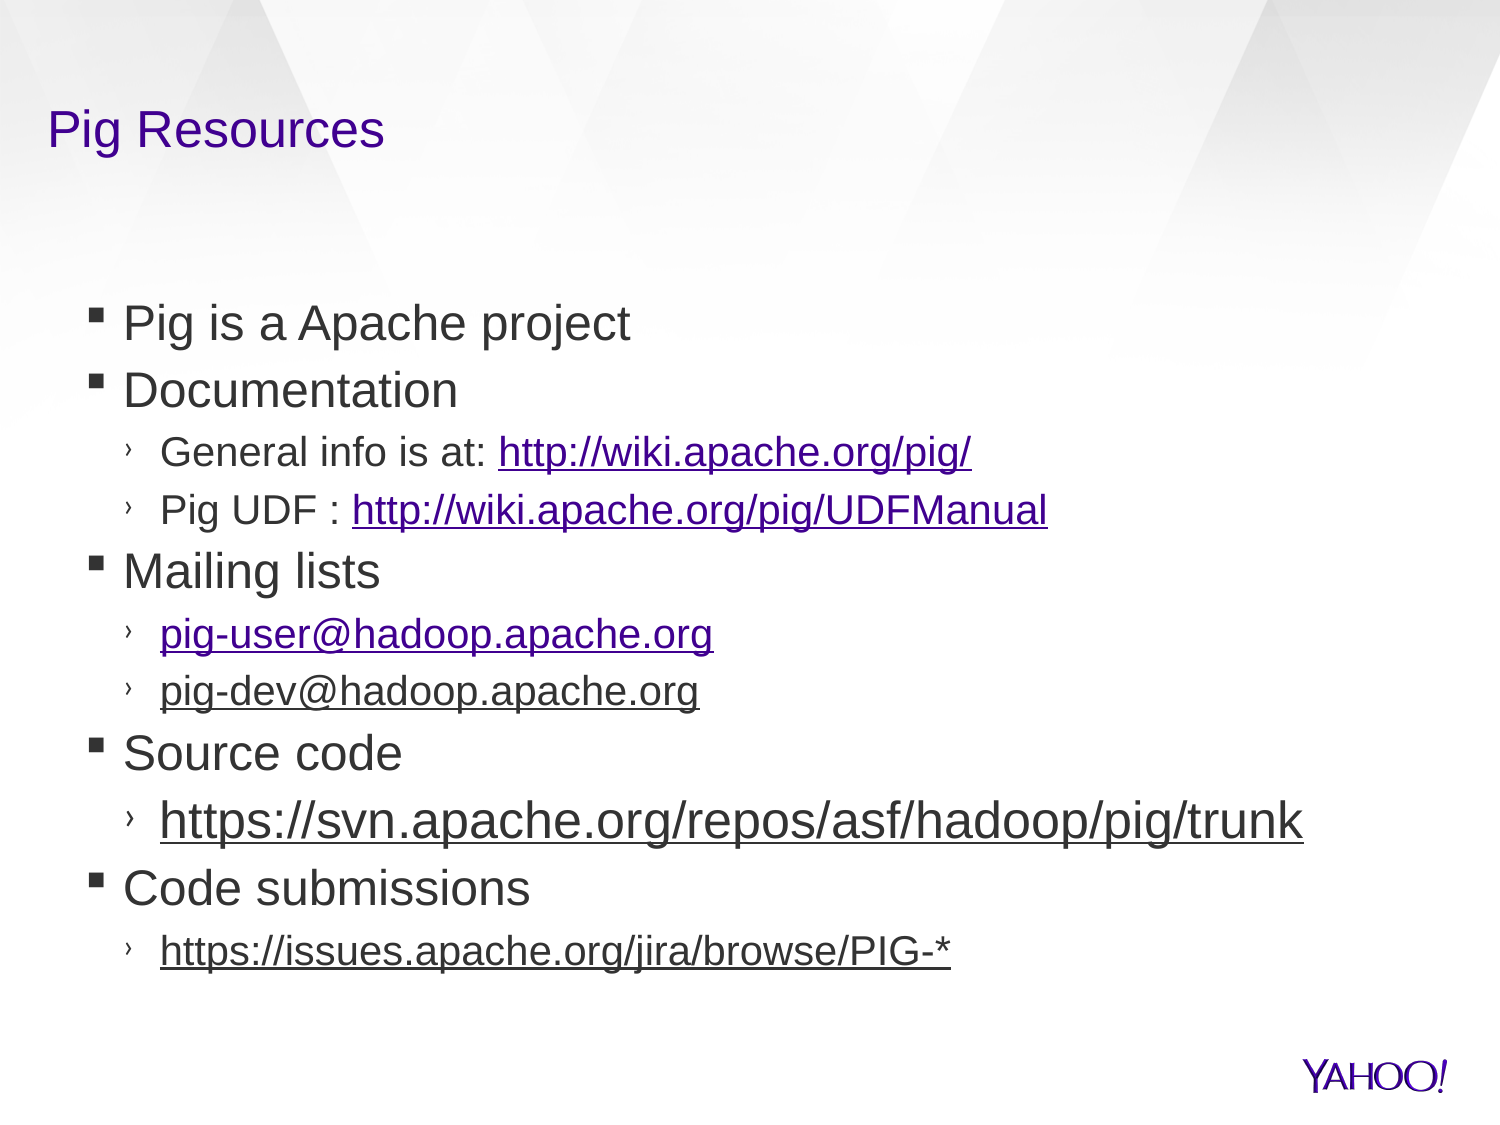

# Pig Resources
Pig is a Apache project
Documentation
General info is at: http://wiki.apache.org/pig/
Pig UDF : http://wiki.apache.org/pig/UDFManual
Mailing lists
pig-user@hadoop.apache.org
pig-dev@hadoop.apache.org
Source code
https://svn.apache.org/repos/asf/hadoop/pig/trunk
Code submissions
https://issues.apache.org/jira/browse/PIG-*